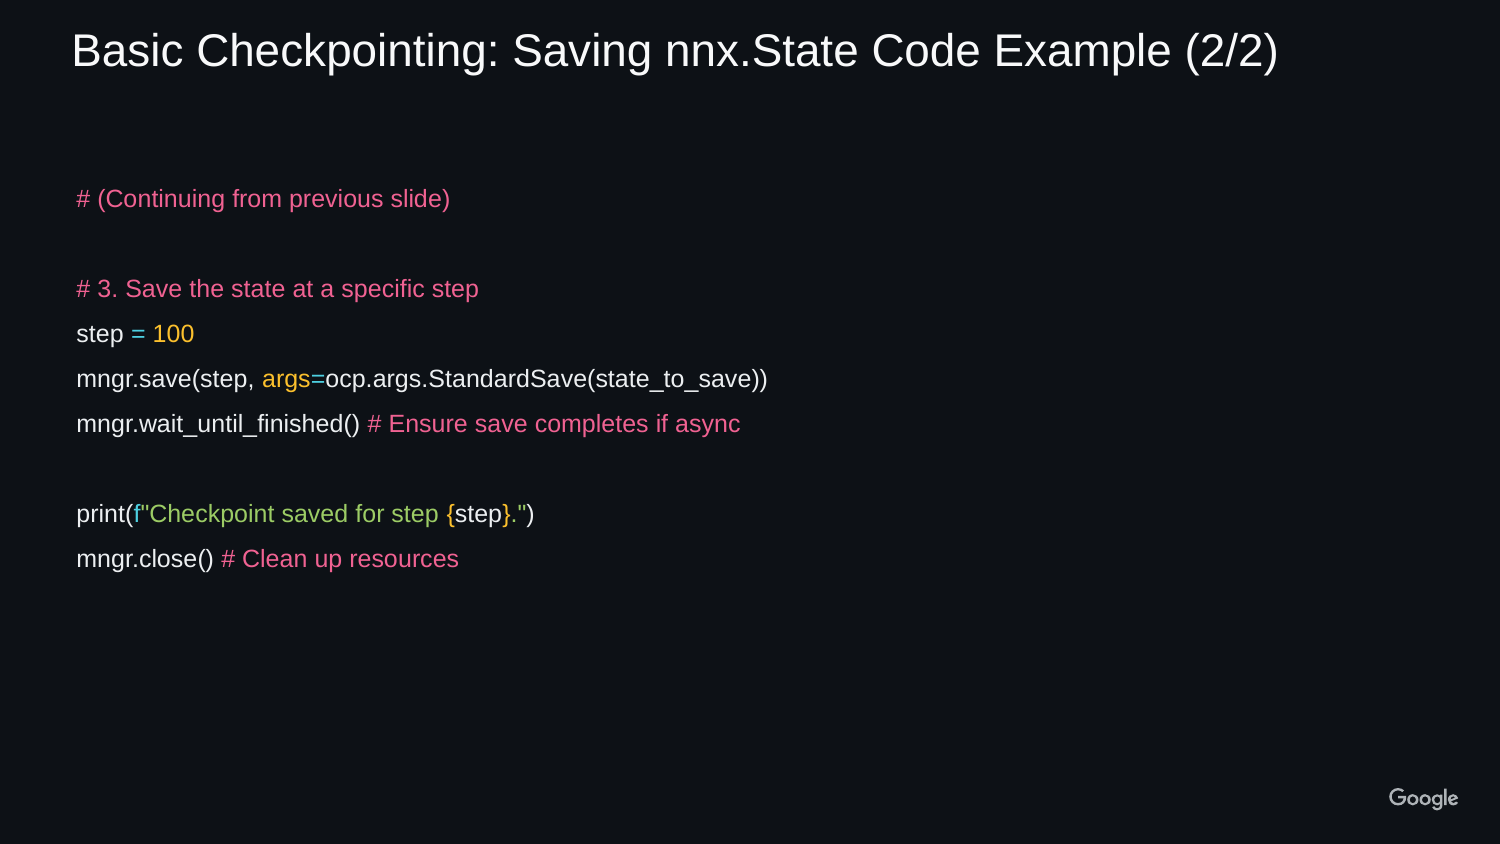

Basic Checkpointing: Saving nnx.State Code Example (2/2)
# (Continuing from previous slide)

# 3. Save the state at a specific step
step = 100
mngr.save(step, args=ocp.args.StandardSave(state_to_save))
mngr.wait_until_finished() # Ensure save completes if async

print(f"Checkpoint saved for step {step}.")
mngr.close() # Clean up resources